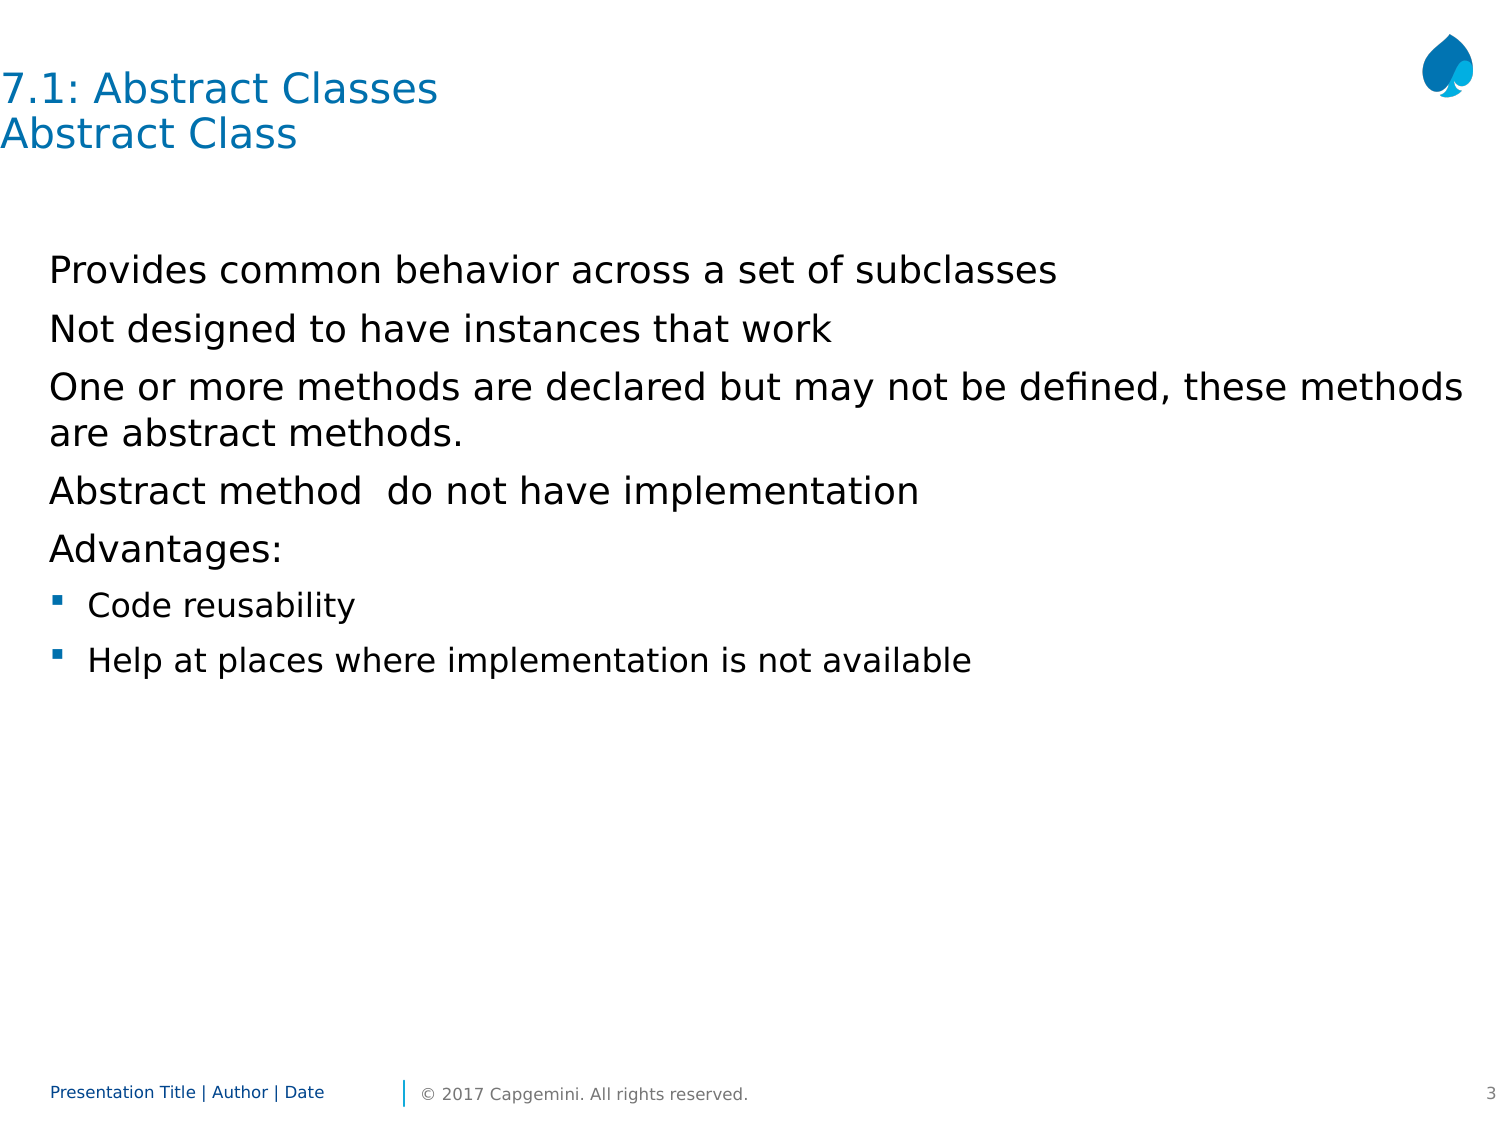

7.1: Abstract Classes
Abstract Class
Provides common behavior across a set of subclasses
Not designed to have instances that work
One or more methods are declared but may not be defined, these methods are abstract methods.
Abstract method  do not have implementation
Advantages:
Code reusability
Help at places where implementation is not available